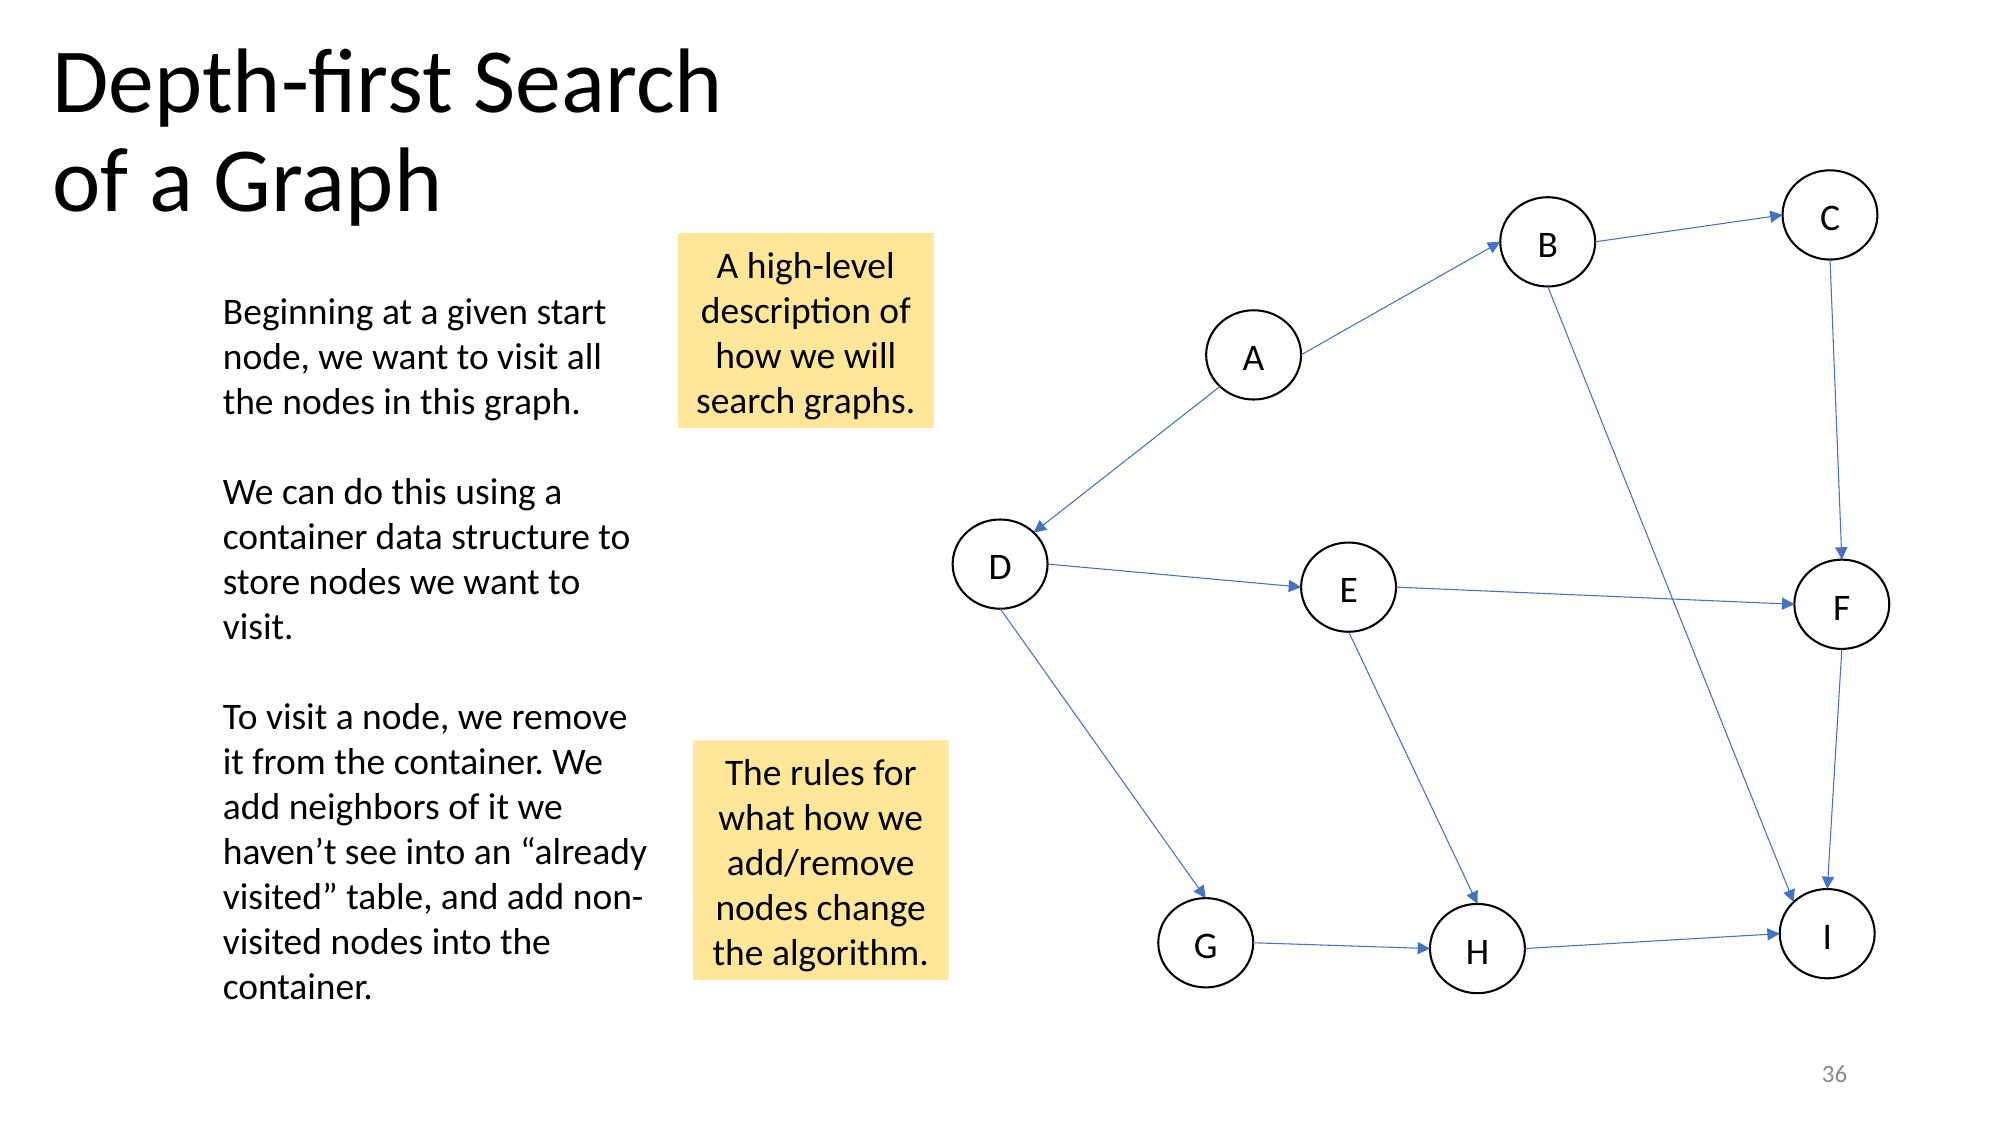

Depth-first Search
of a Graph

C

B
A high-level description of how we will search graphs.
Beginning at a given start node, we want to visit all the nodes in this graph.

We can do this using a container data structure to store nodes we want to visit.

To visit a node, we remove it from the container. We add neighbors of it we haven’t see into an “already visited” table, and add non-visited nodes into the container.

A

D

E

F
The rules for what how we add/remove nodes change the algorithm.

I

G

H
36